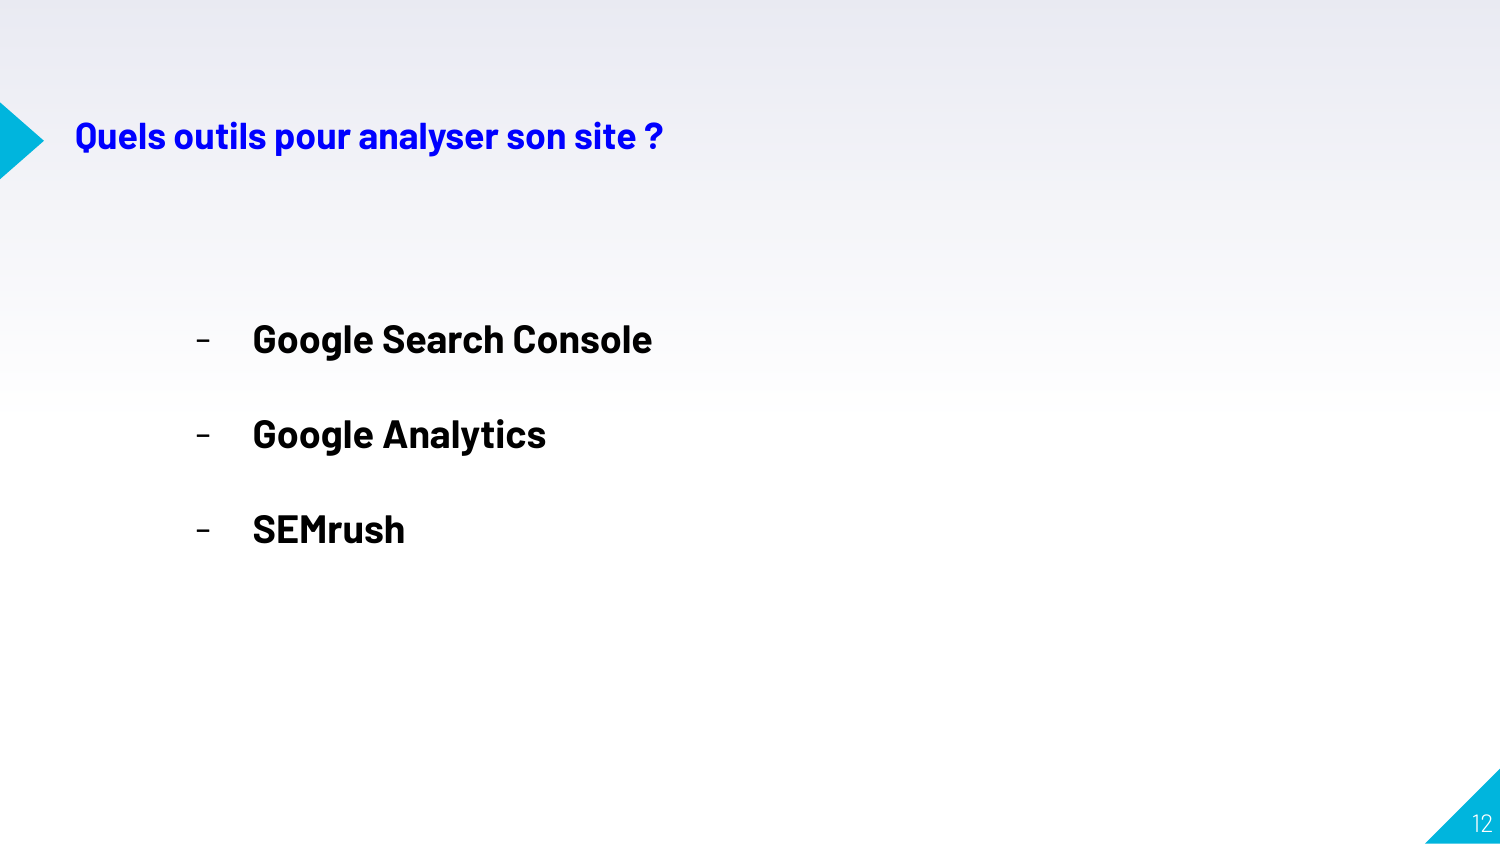

Quels outils pour analyser son site ?
Google Search Console
Google Analytics
SEMrush
12